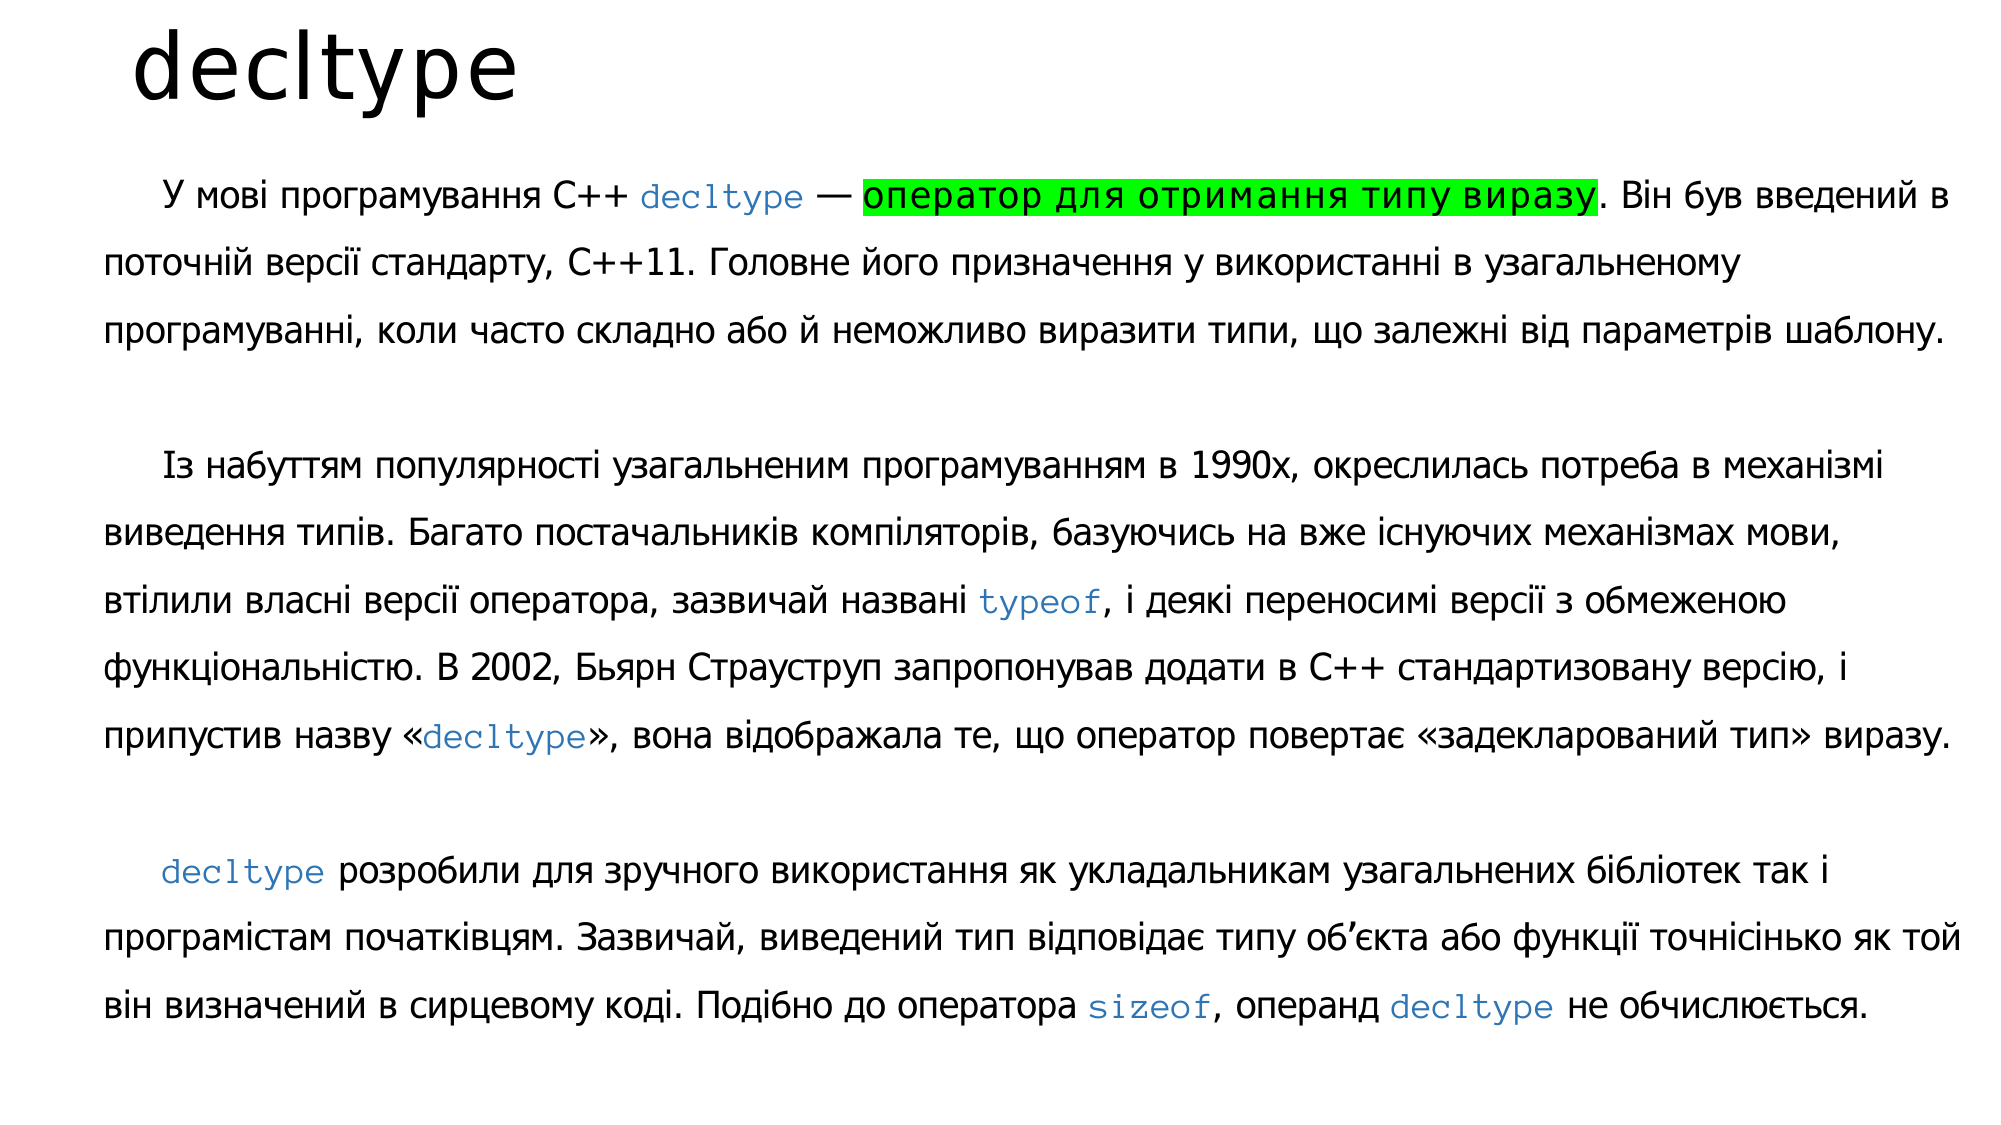

# decltype
У мові програмування C++ decltype — оператор для отримання типу виразу. Він був введений в поточній версії стандарту, C++11. Головне його призначення у використанні в узагальненому програмуванні, коли часто складно або й неможливо виразити типи, що залежні від параметрів шаблону.

Із набуттям популярності узагальненим програмуванням в 1990х, окреслилась потреба в механізмі виведення типів. Багато постачальників компіляторів, базуючись на вже існуючих механізмах мови, втілили власні версії оператора, зазвичай названі typeof, і деякі переносимі версії з обмеженою функціональністю. В 2002, Бьярн Страуструп запропонував додати в С++ стандартизовану версію, і припустив назву «decltype», вона відображала те, що оператор повертає «задекларований тип» виразу.

decltype розробили для зручного використання як укладальникам узагальнених бібліотек так і програмістам початківцям. Зазвичай, виведений тип відповідає типу об’єкта або функції точнісінько як той він визначений в сирцевому коді. Подібно до оператора sizeof, операнд decltype не обчислюється.